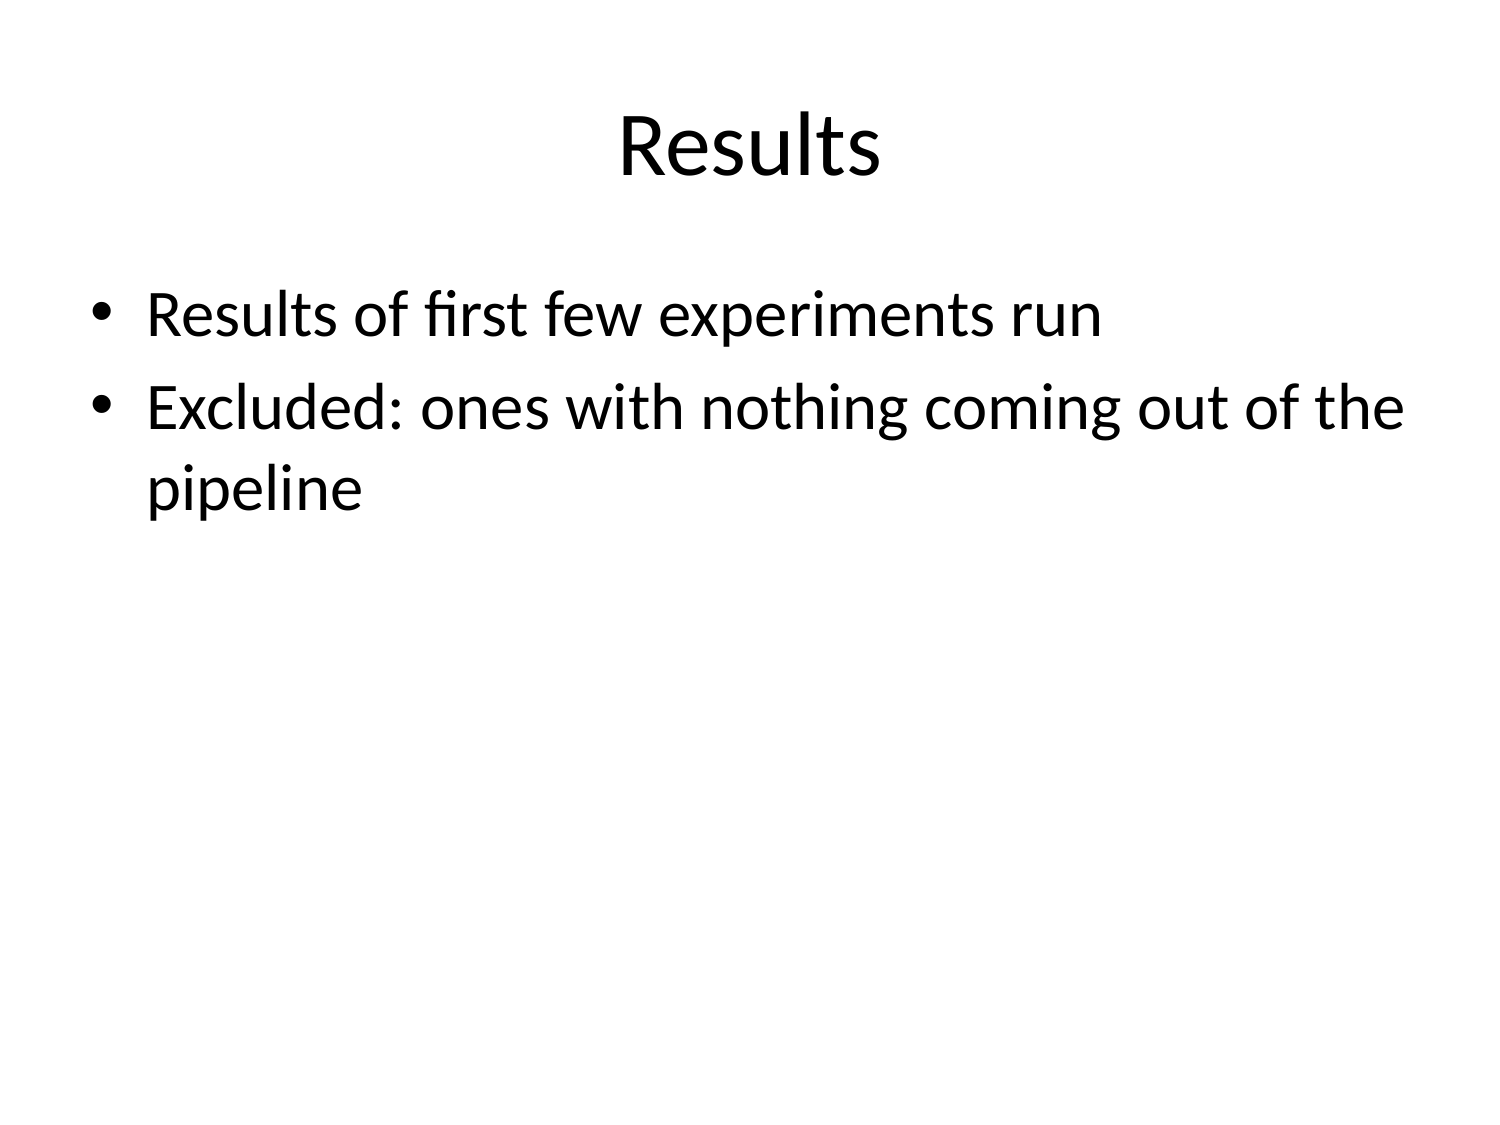

# Results
Results of first few experiments run
Excluded: ones with nothing coming out of the pipeline